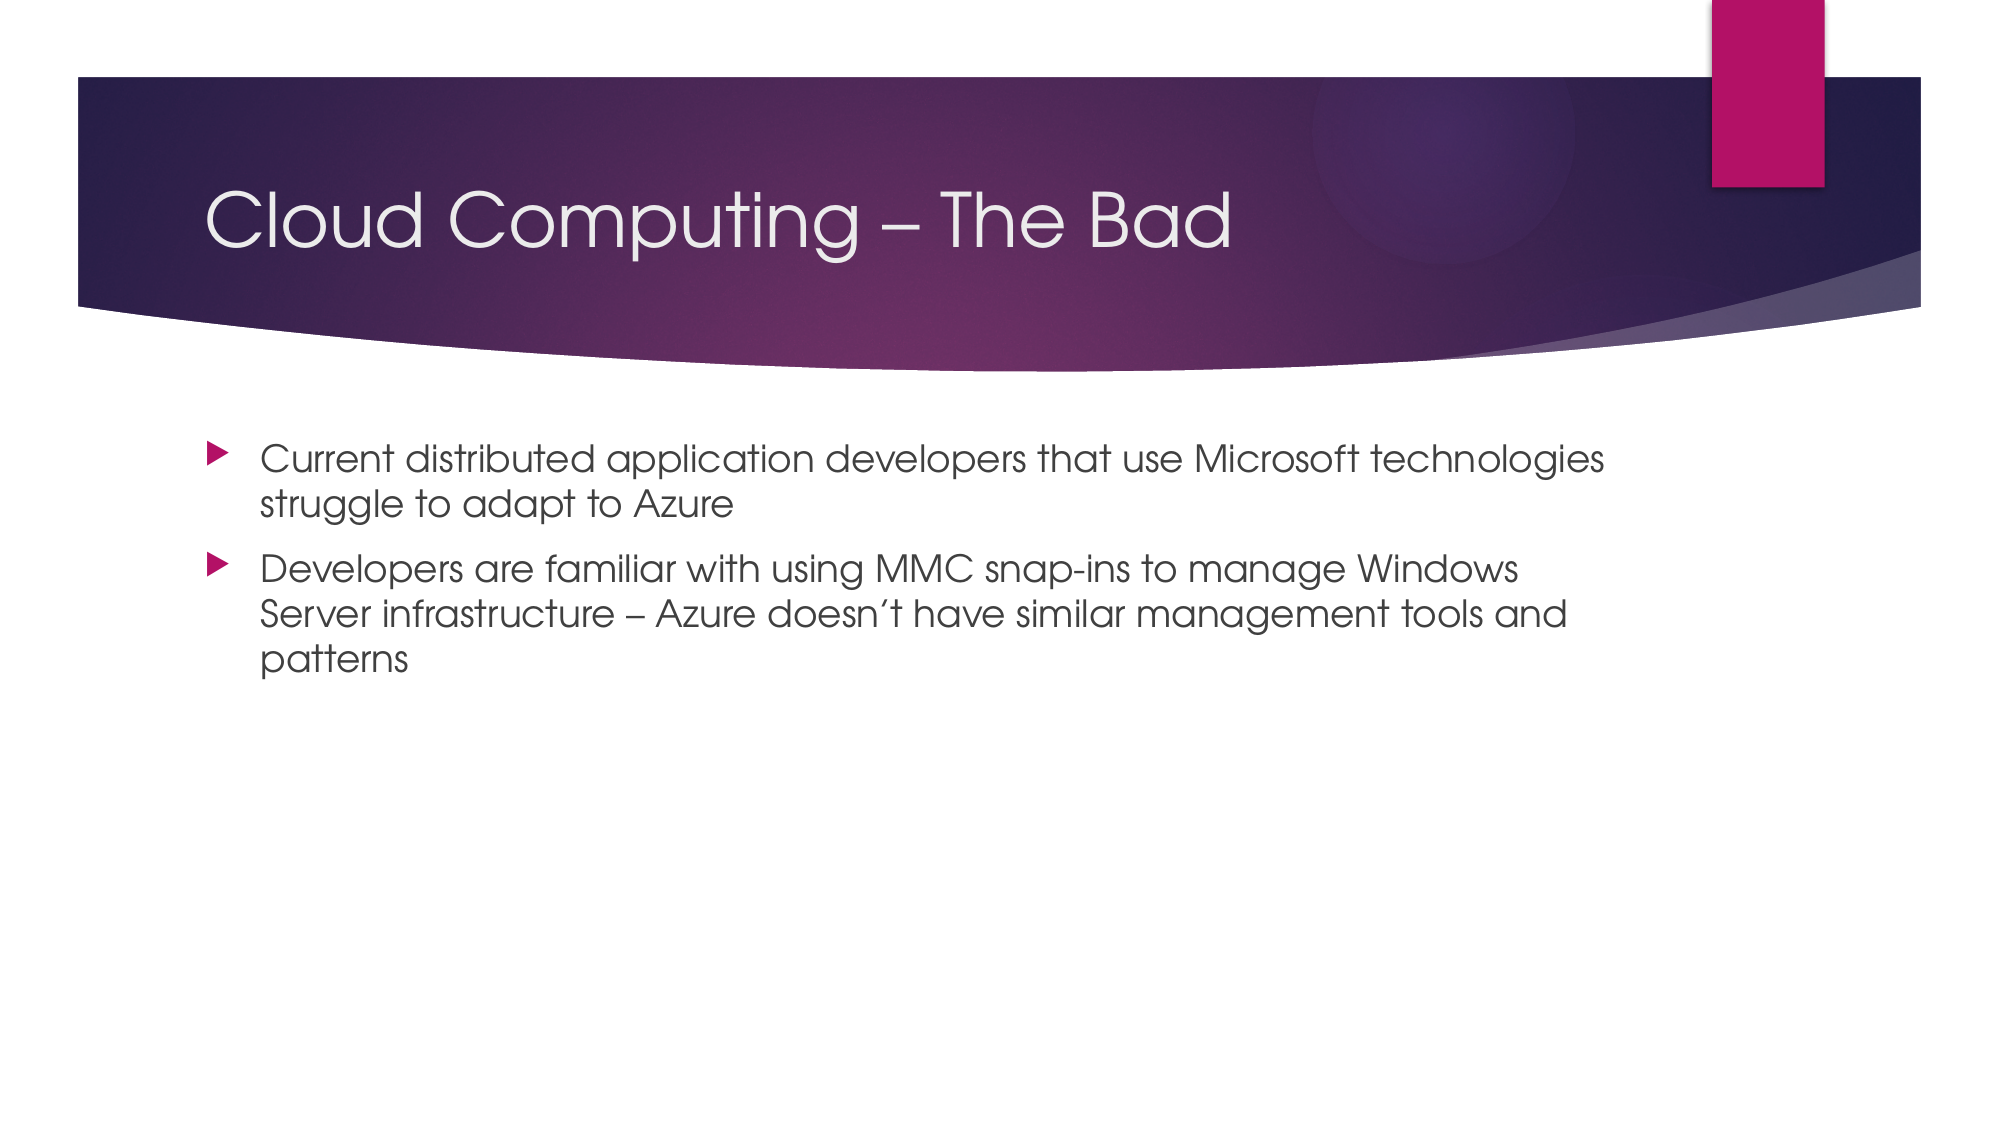

# Cloud Computing – The Bad
Current distributed application developers that use Microsoft technologies struggle to adapt to Azure
Developers are familiar with using MMC snap-ins to manage Windows Server infrastructure – Azure doesn’t have similar management tools and patterns